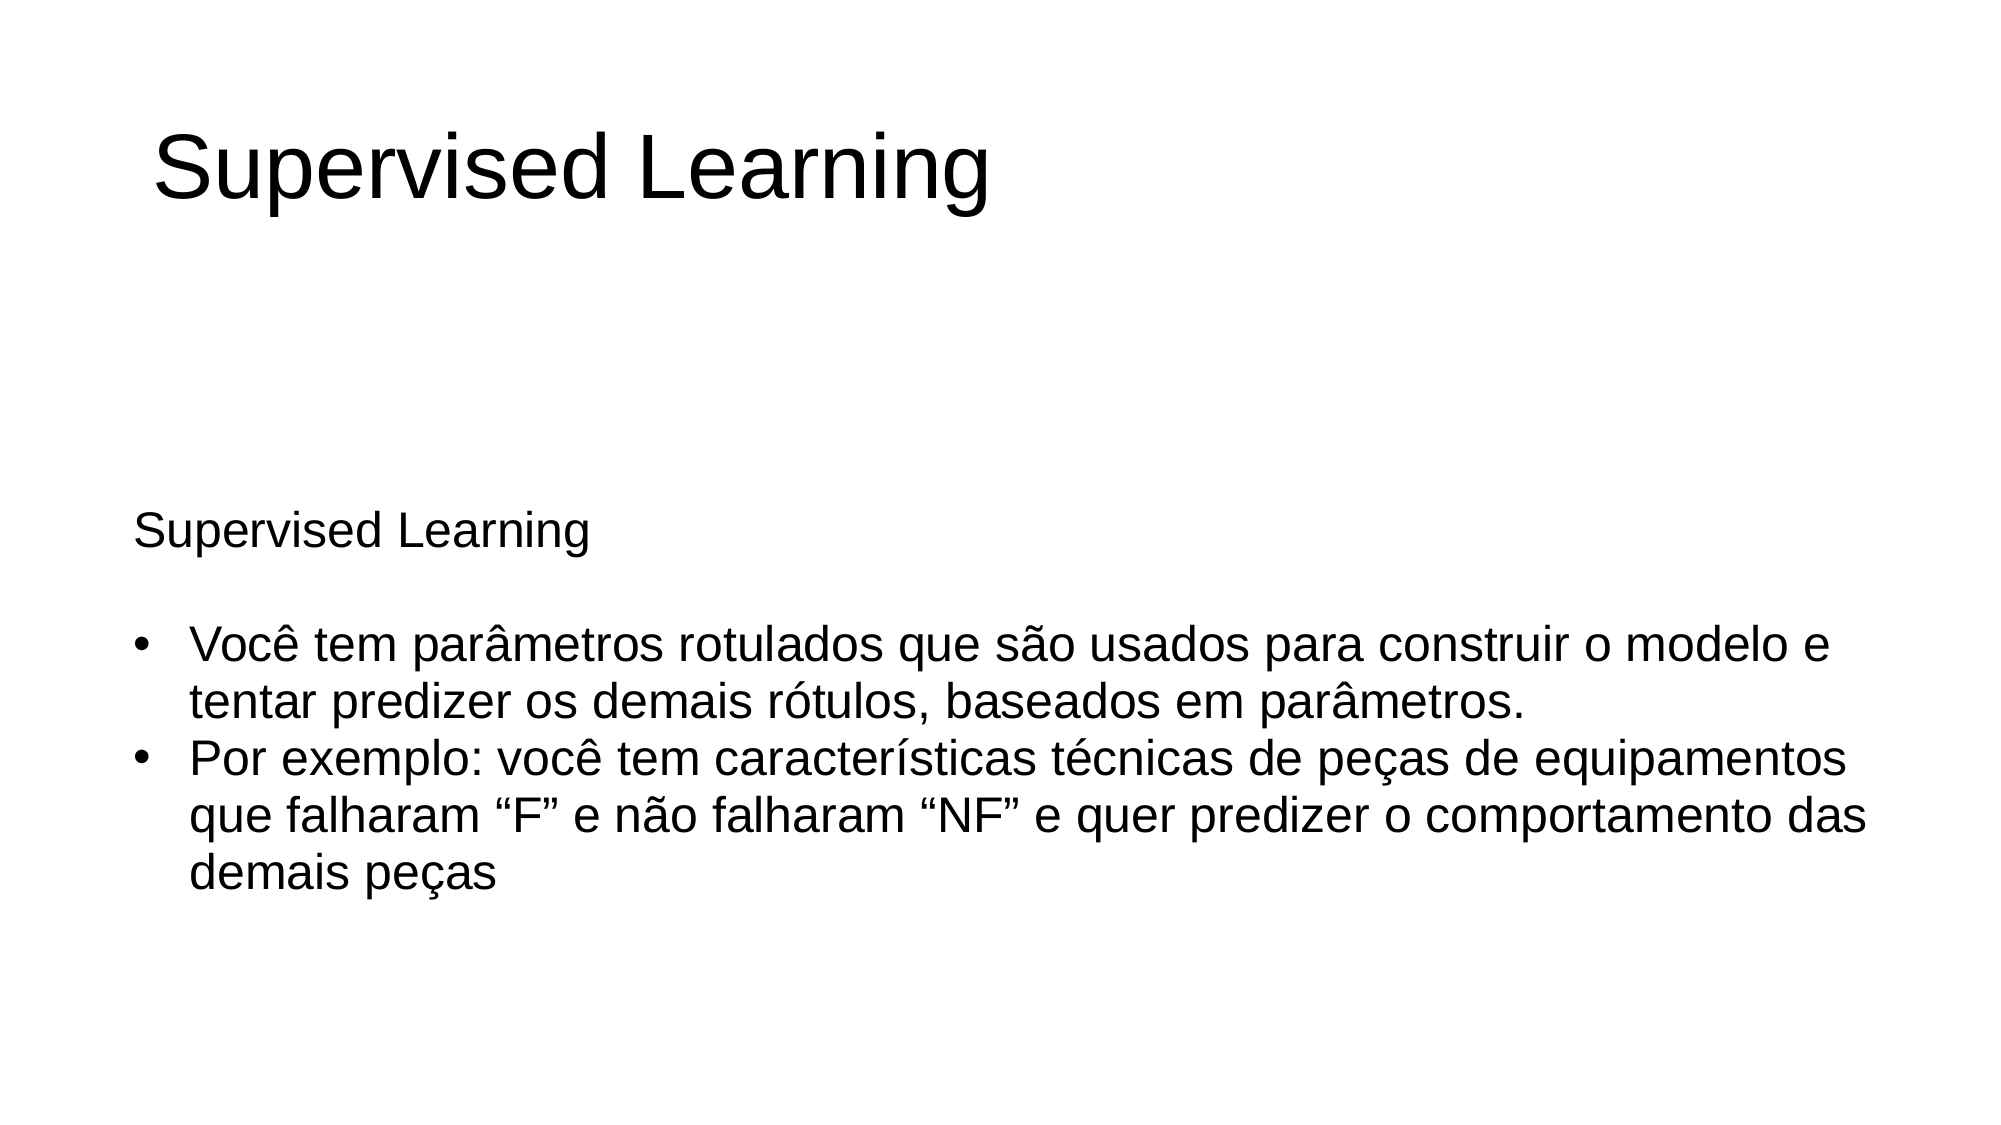

# Supervised Learning
Supervised Learning

Você tem parâmetros rotulados que são usados para construir o modelo e tentar predizer os demais rótulos, baseados em parâmetros.
Por exemplo: você tem características técnicas de peças de equipamentos que falharam “F” e não falharam “NF” e quer predizer o comportamento das demais peças